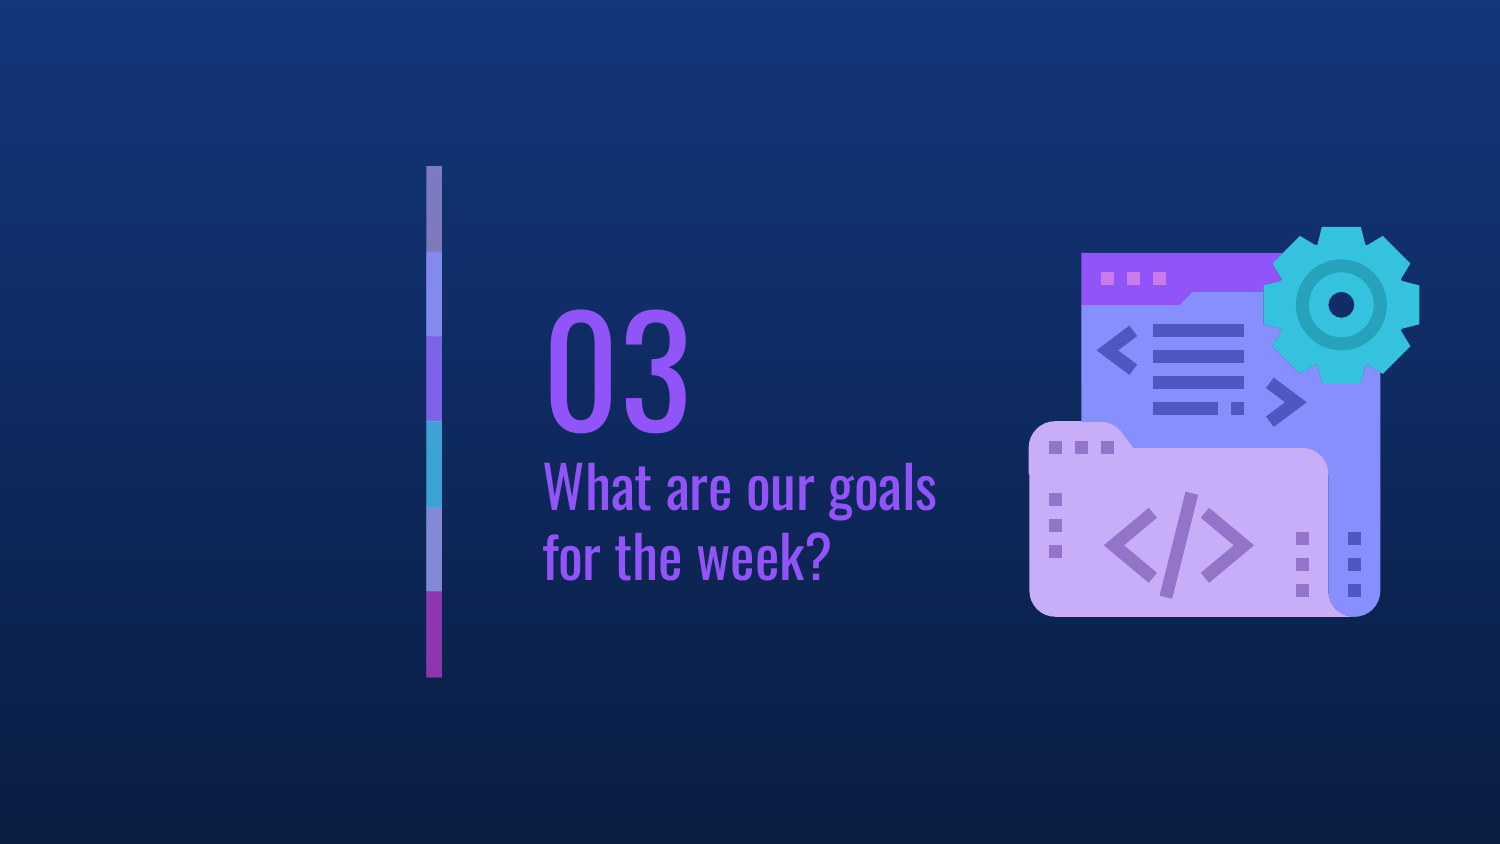

# 03
What are our goals for the week?